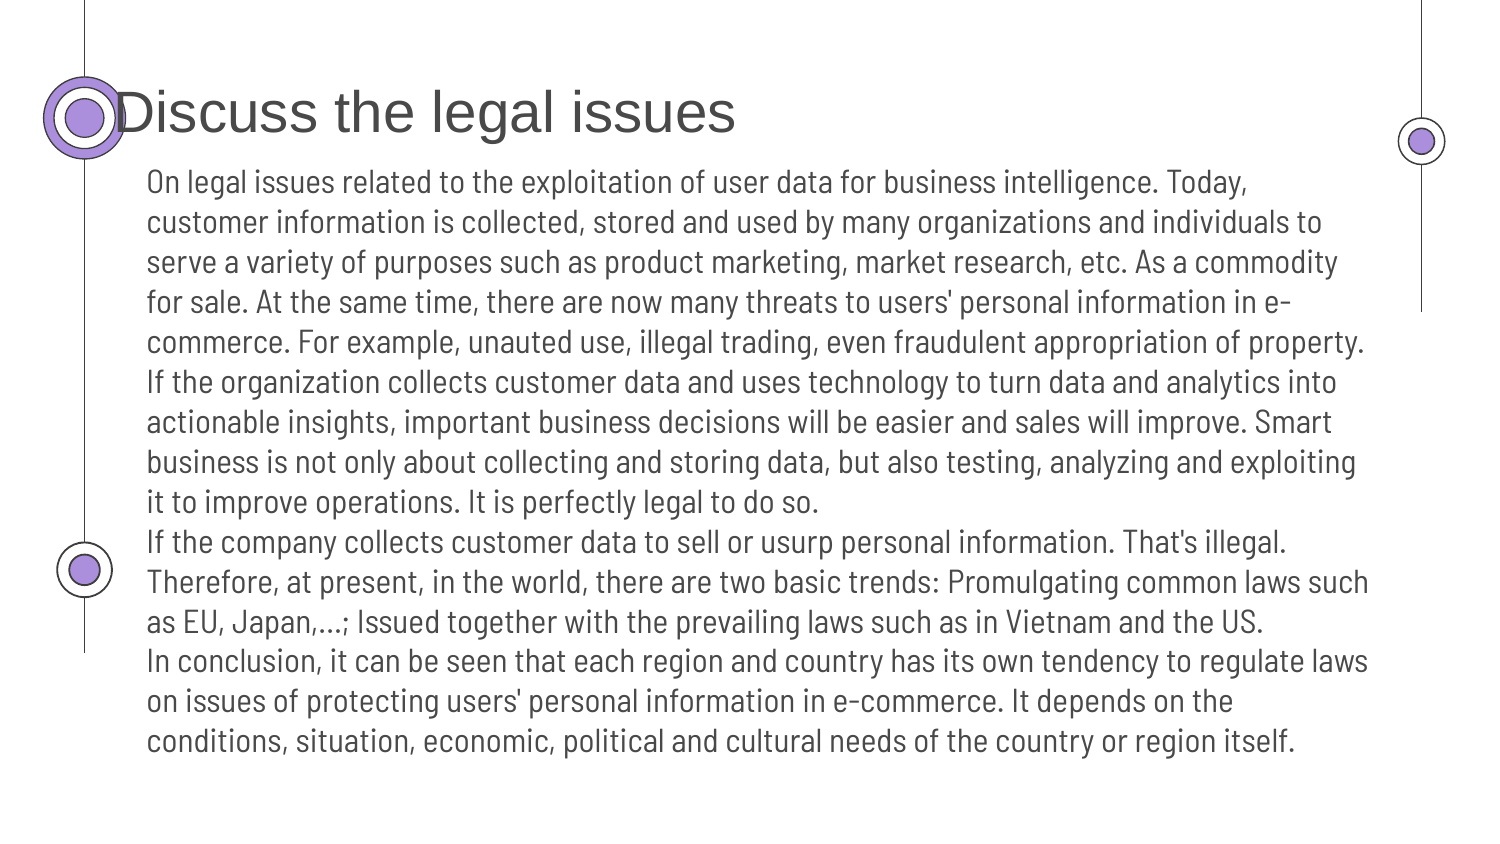

# Discuss the legal issues
On legal issues related to the exploitation of user data for business intelligence. Today, customer information is collected, stored and used by many organizations and individuals to serve a variety of purposes such as product marketing, market research, etc. As a commodity for sale. At the same time, there are now many threats to users' personal information in e-commerce. For example, unauted use, illegal trading, even fraudulent appropriation of property.
If the organization collects customer data and uses technology to turn data and analytics into actionable insights, important business decisions will be easier and sales will improve. Smart business is not only about collecting and storing data, but also testing, analyzing and exploiting it to improve operations. It is perfectly legal to do so.
If the company collects customer data to sell or usurp personal information. That's illegal.
Therefore, at present, in the world, there are two basic trends: Promulgating common laws such as EU, Japan,…; Issued together with the prevailing laws such as in Vietnam and the US.
In conclusion, it can be seen that each region and country has its own tendency to regulate laws on issues of protecting users' personal information in e-commerce. It depends on the conditions, situation, economic, political and cultural needs of the country or region itself.